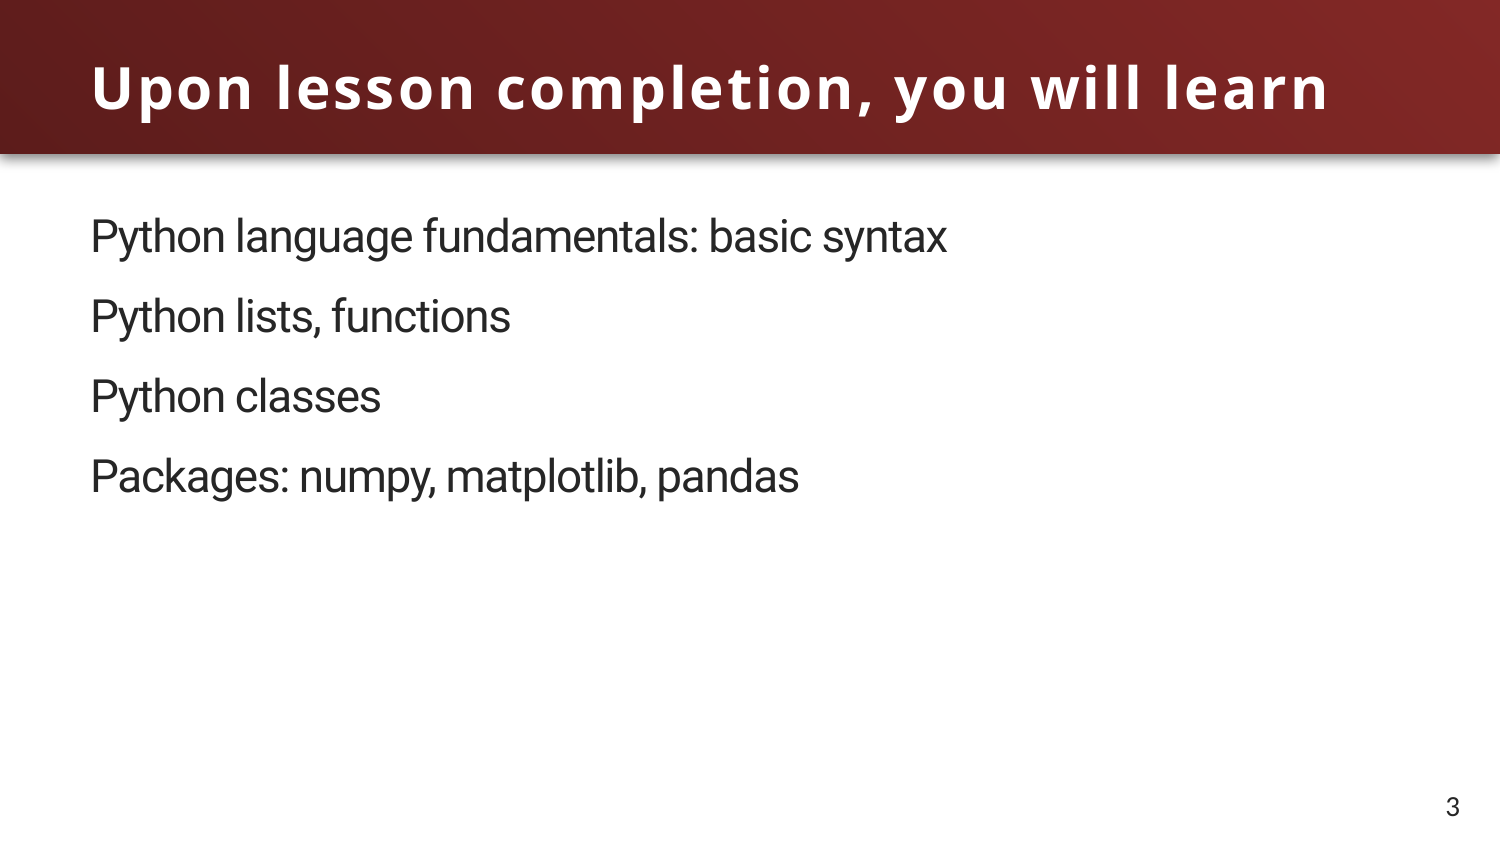

# Upon lesson completion, you will learn
Python language fundamentals: basic syntax
Python lists, functions
Python classes
Packages: numpy, matplotlib, pandas
3